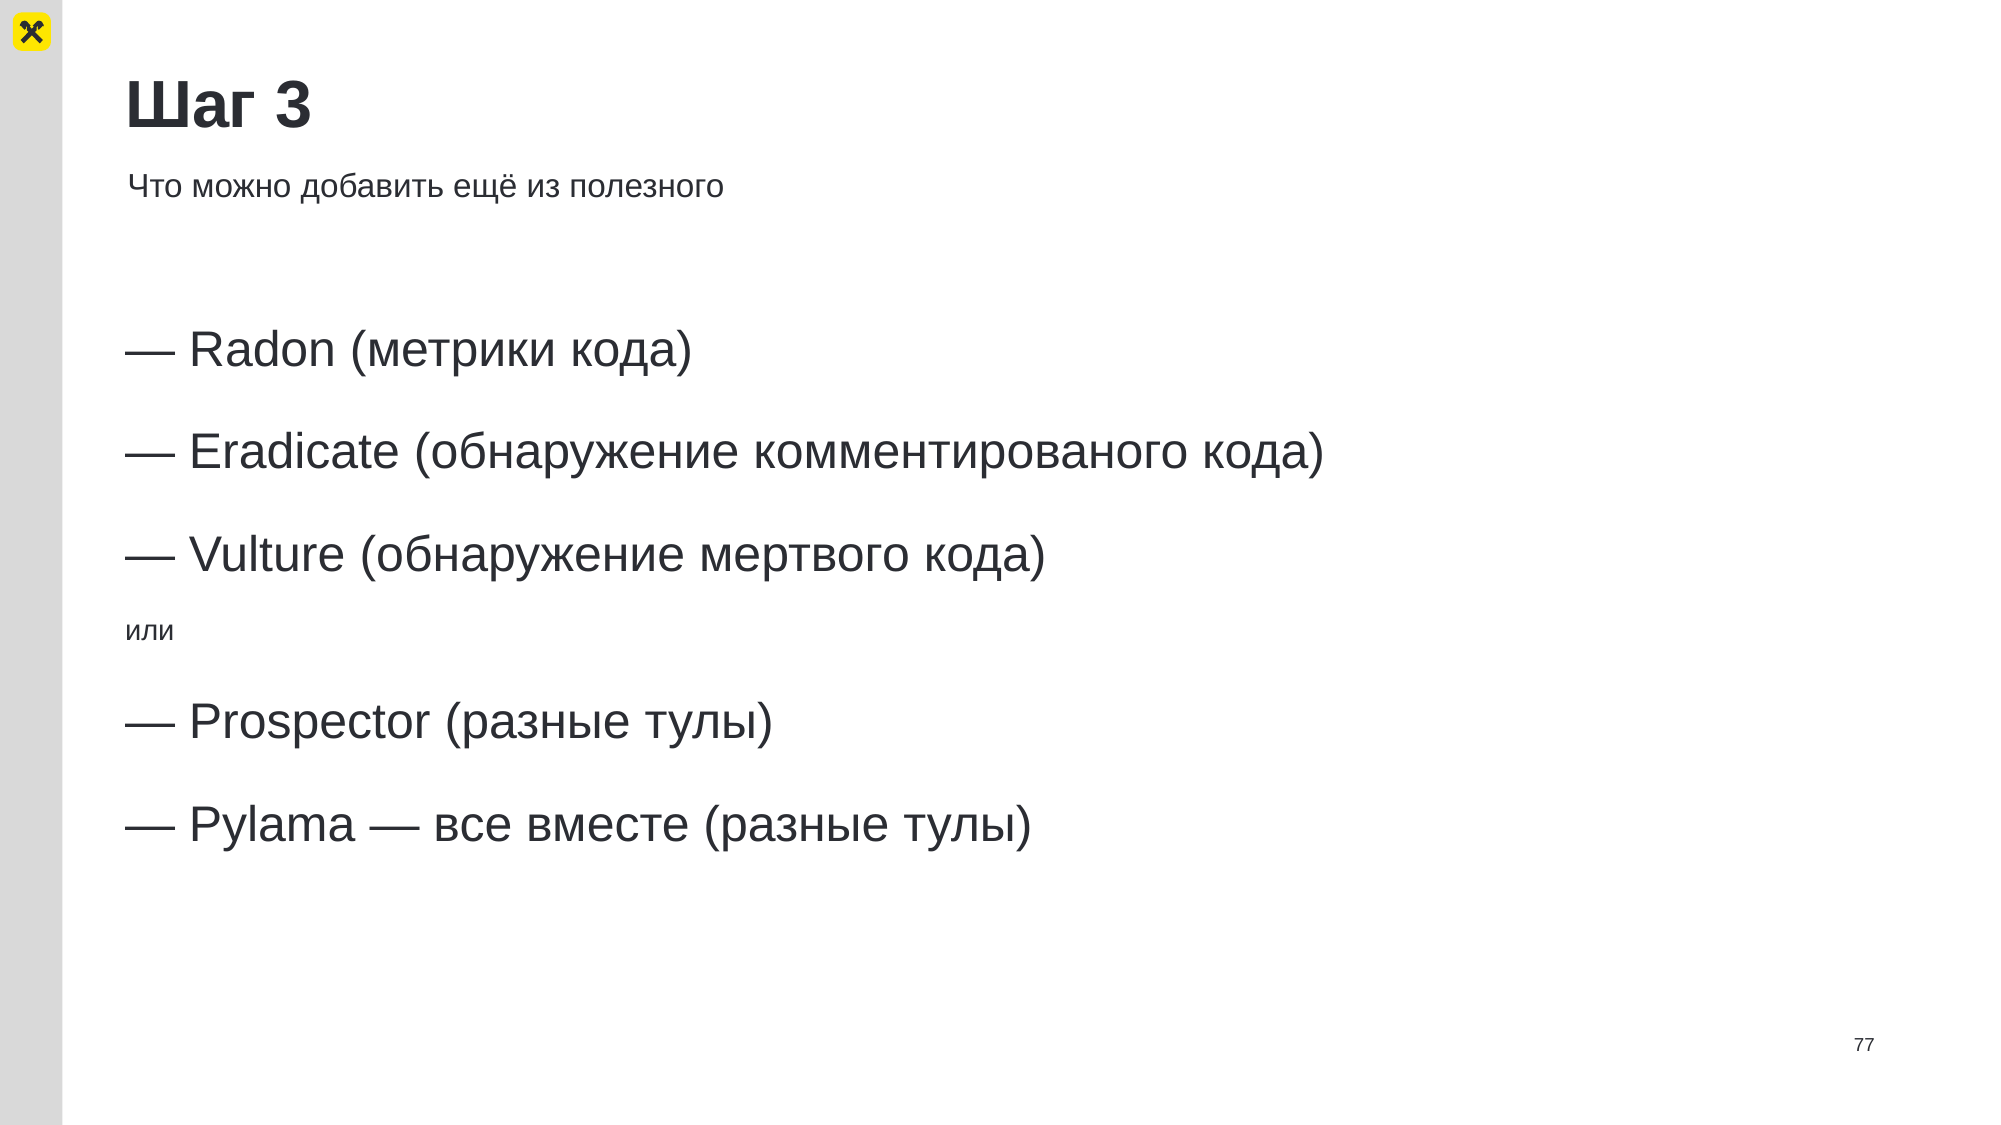

# Шаг 3
Что можно добавить ещё из полезного
— Radon (метрики кода)
— Eradicate (обнаружение комментированого кода)
— Vulture (обнаружение мертвого кода)
или
— Prospector (разные тулы)
— Pylama — все вместе (разные тулы)
77